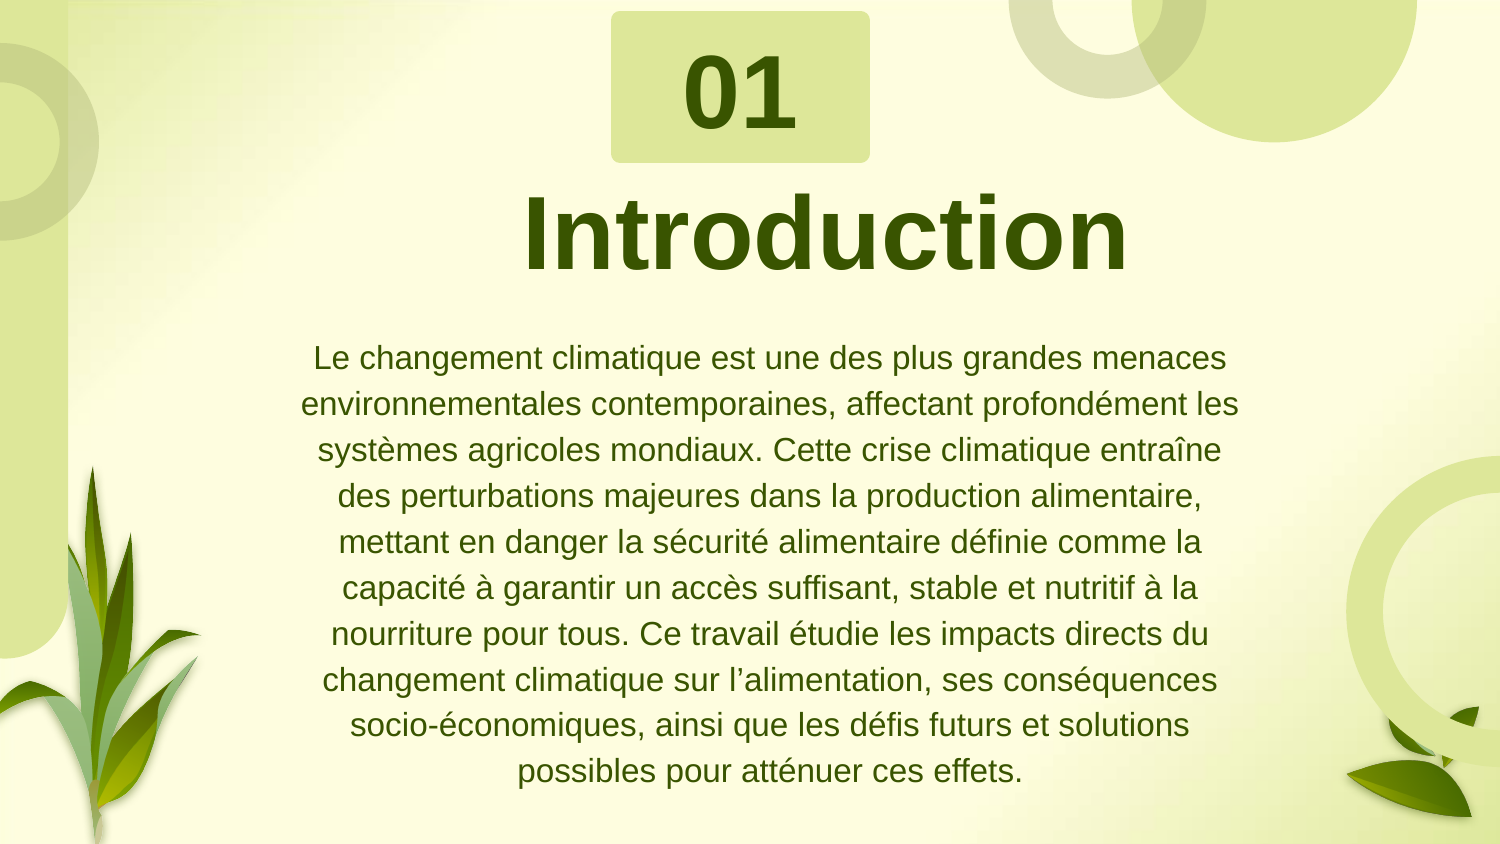

01
# Introduction
Le changement climatique est une des plus grandes menaces environnementales contemporaines, affectant profondément les systèmes agricoles mondiaux. Cette crise climatique entraîne des perturbations majeures dans la production alimentaire, mettant en danger la sécurité alimentaire définie comme la capacité à garantir un accès suffisant, stable et nutritif à la nourriture pour tous. Ce travail étudie les impacts directs du changement climatique sur l’alimentation, ses conséquences socio-économiques, ainsi que les défis futurs et solutions possibles pour atténuer ces effets.